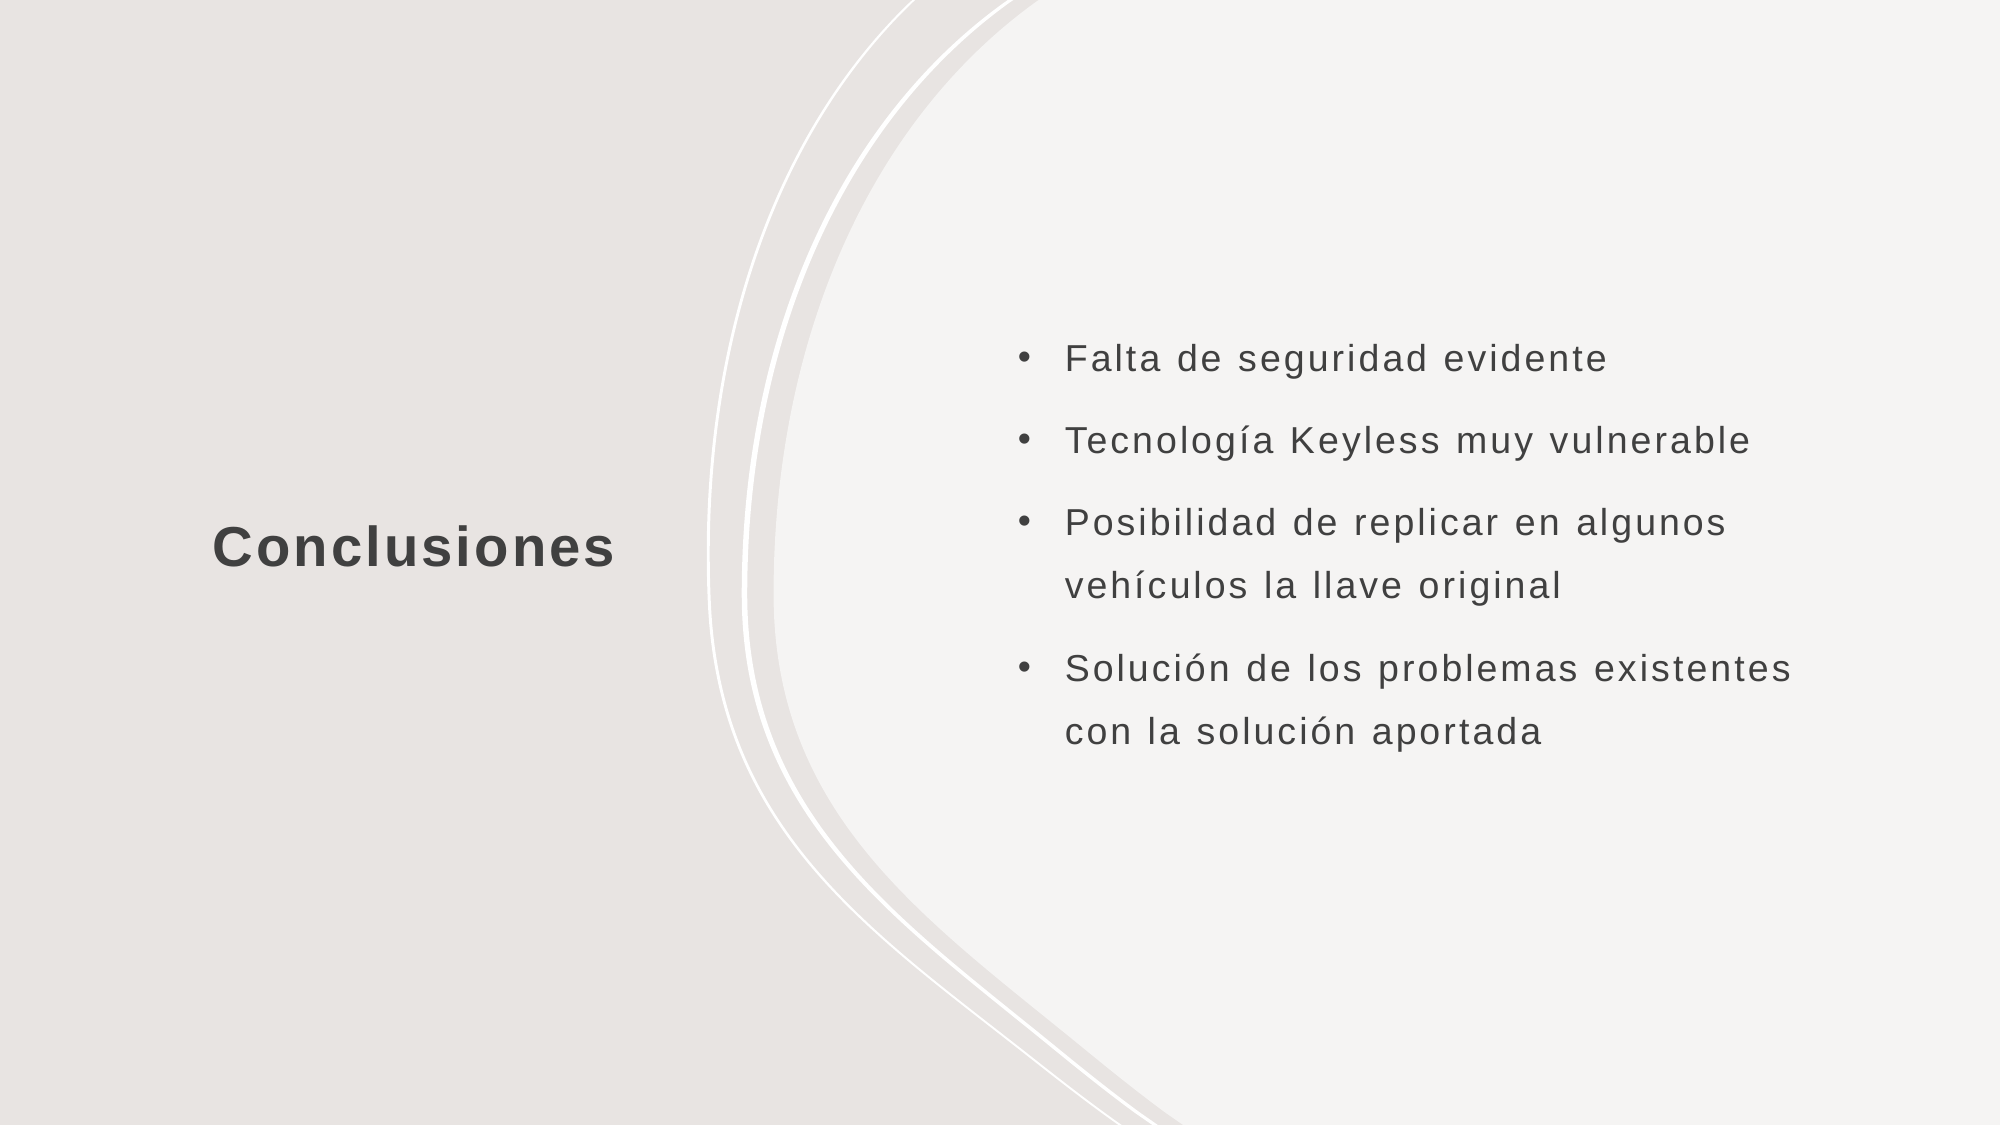

# Conclusiones
Falta de seguridad evidente
Tecnología Keyless muy vulnerable
Posibilidad de replicar en algunos vehículos la llave original
Solución de los problemas existentes con la solución aportada